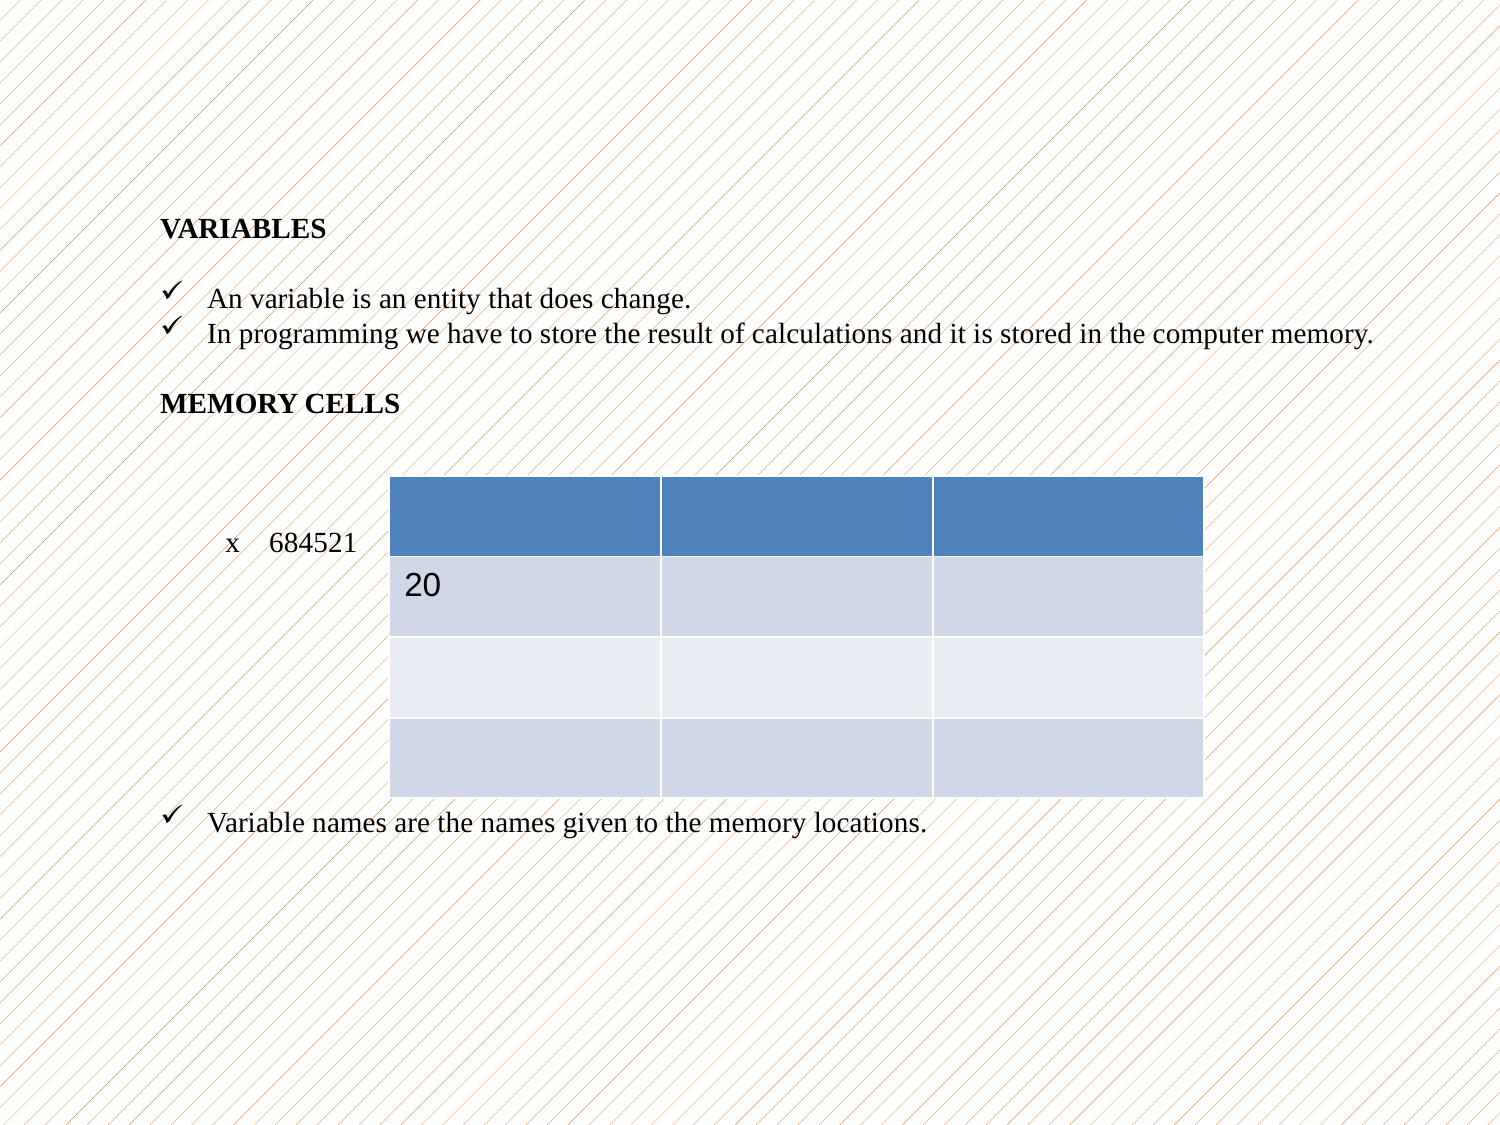

VARIABLES

An variable is an entity that does change.
In programming we have to store the result of calculations and it is stored in the computer memory.

MEMORY CELLS

         x    684521

Variable names are the names given to the memory locations.

|  |  |  |
| --- | --- | --- |
| 20 |  |  |
|  |  |  |
|  |  |  |